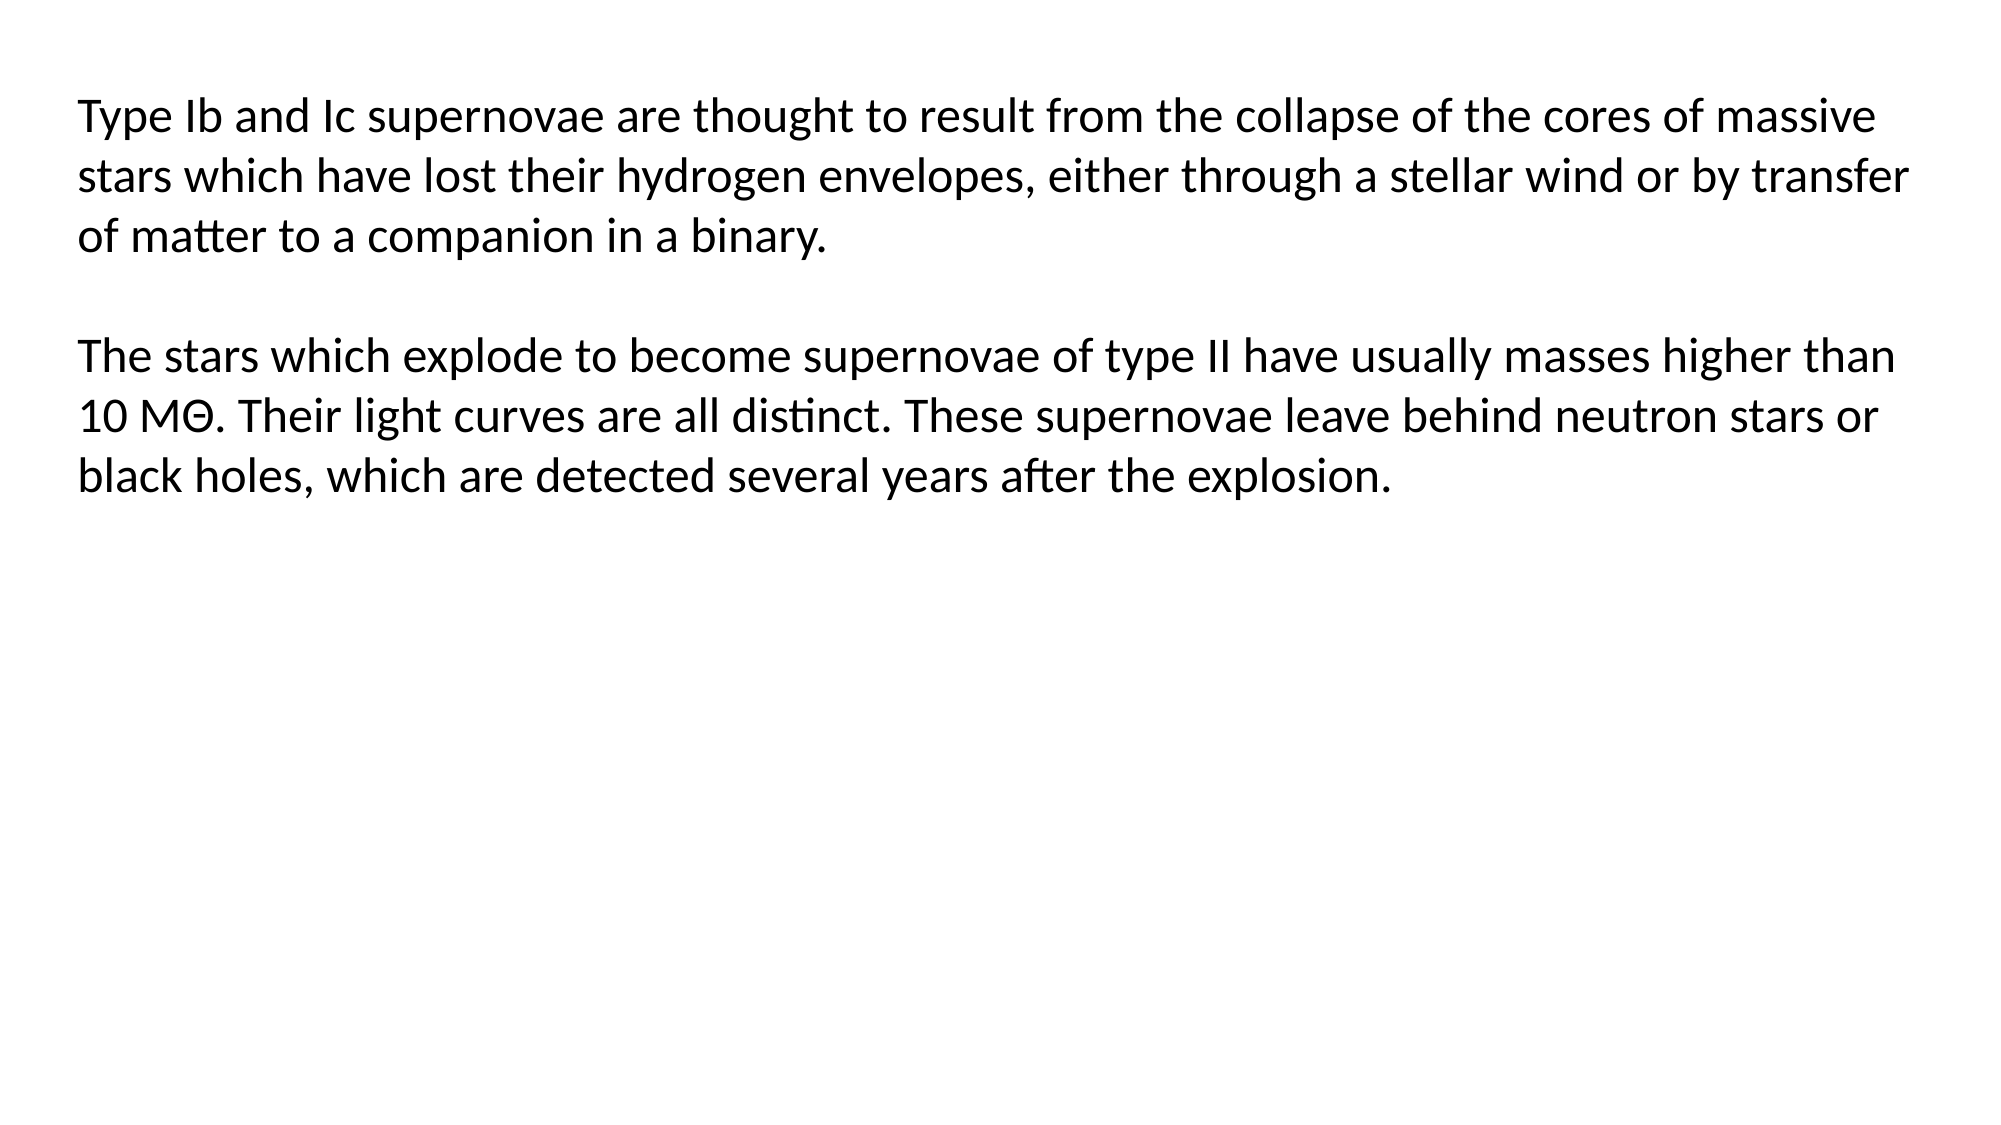

Type Ib and Ic supernovae are thought to result from the collapse of the cores of massive stars which have lost their hydrogen envelopes, either through a stellar wind or by transfer of matter to a companion in a binary.

The stars which explode to become supernovae of type II have usually masses higher than 10 MΘ. Their light curves are all distinct. These supernovae leave behind neutron stars or black holes, which are detected several years after the explosion.